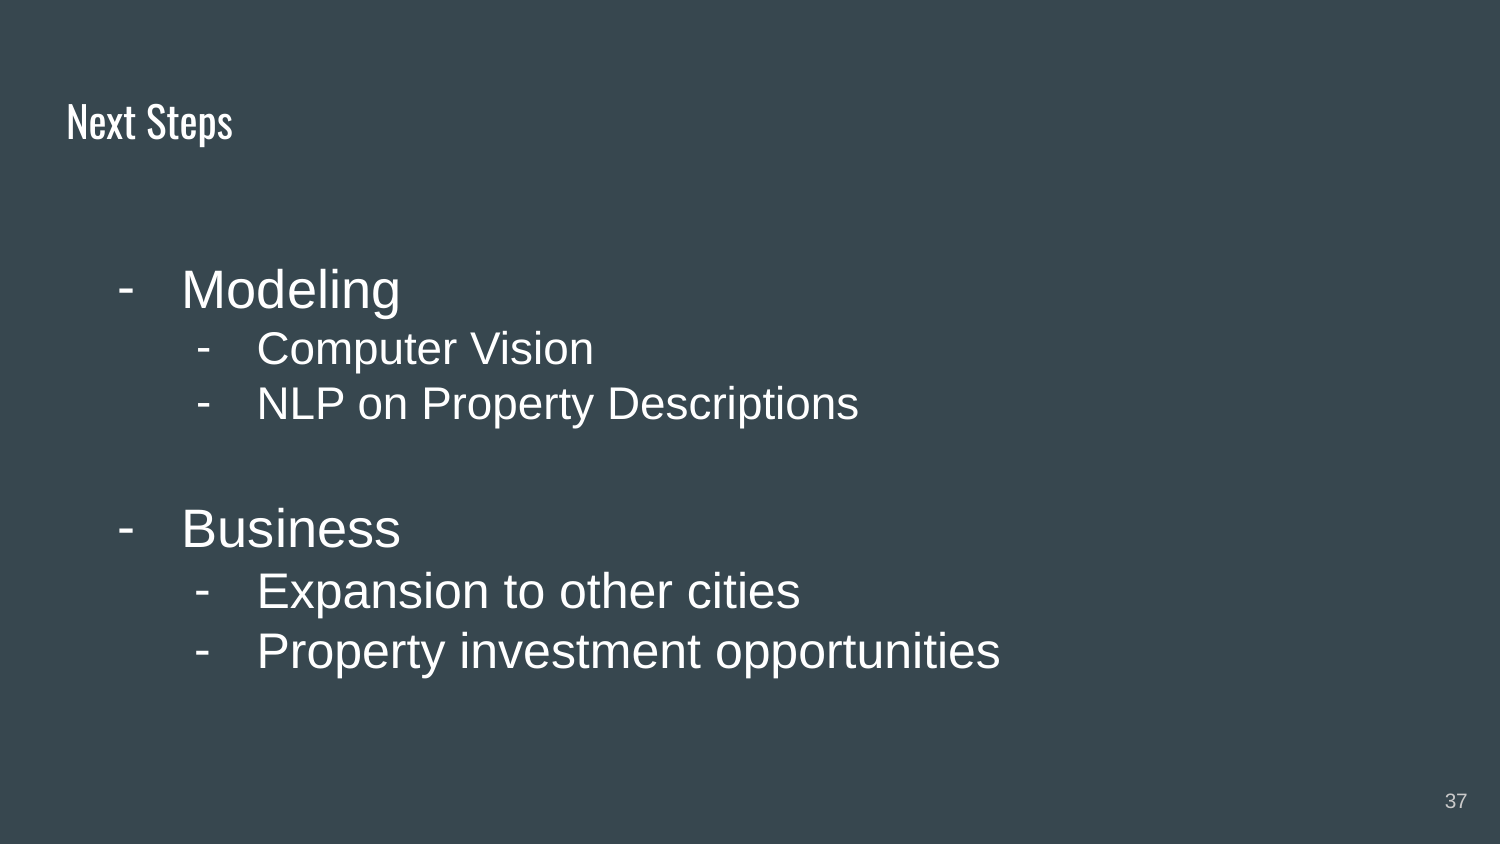

# Next Steps
Modeling
Computer Vision
NLP on Property Descriptions

Business
Expansion to other cities
Property investment opportunities

37